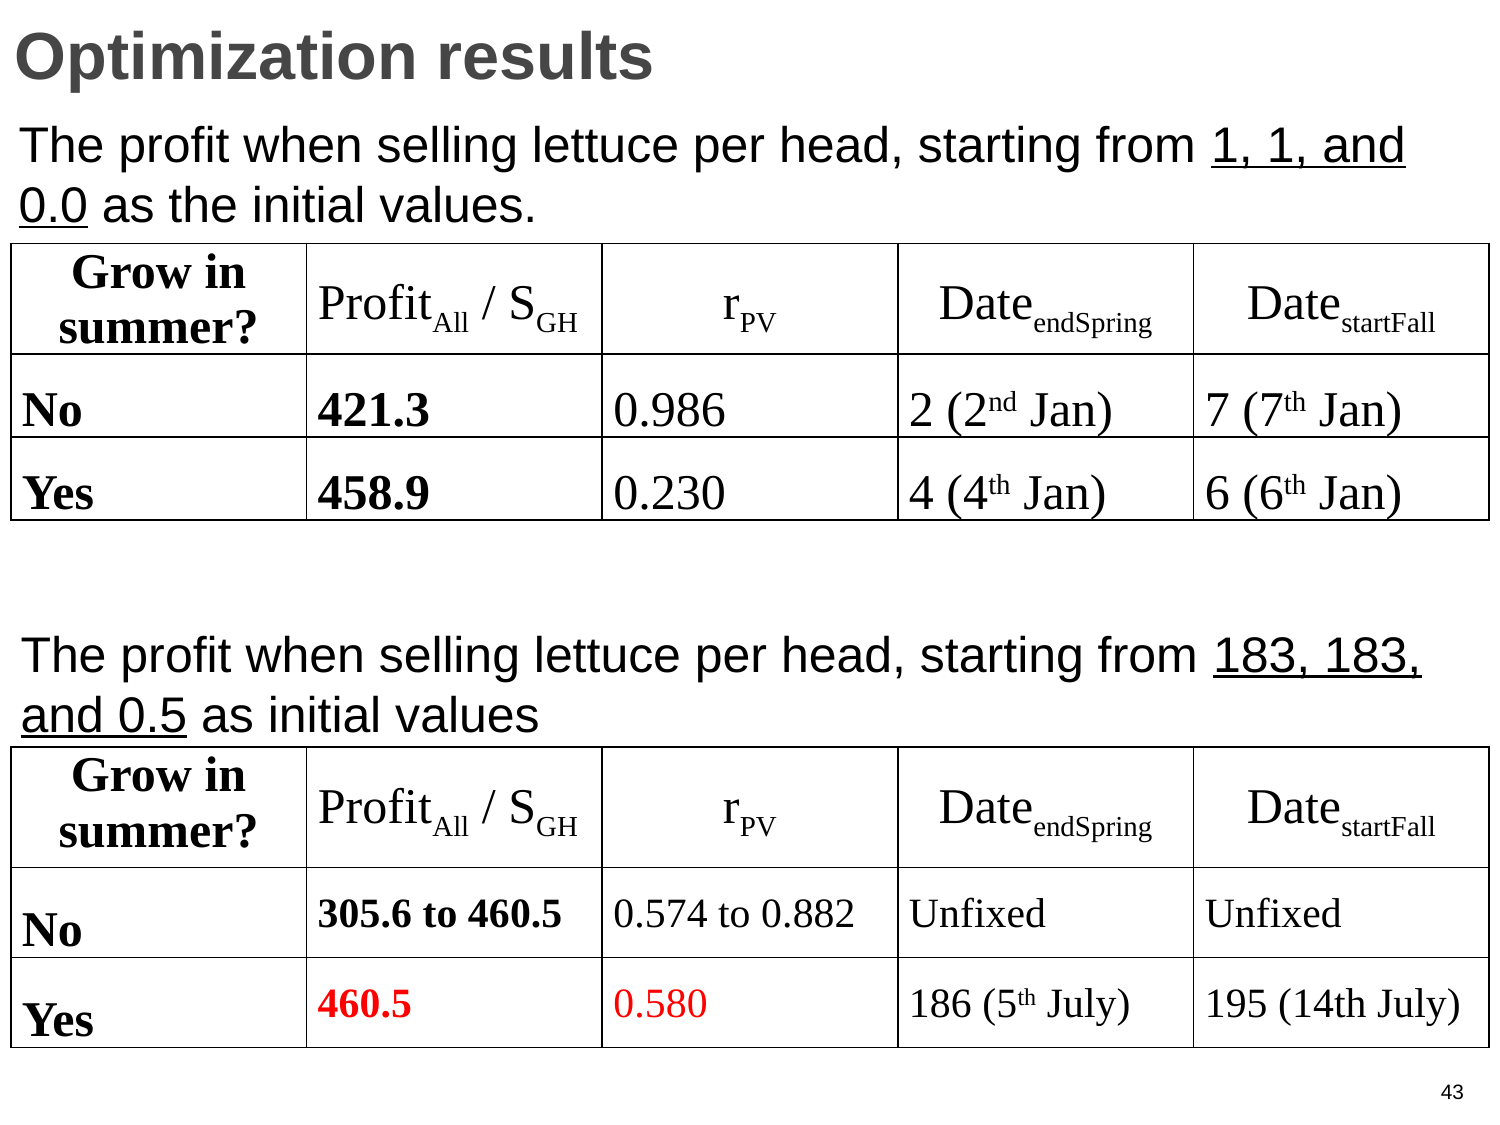

# Optimization results
The profit when selling lettuce per head, starting from 1, 1, and 0.0 as the initial values.
| Grow in summer? | ProfitAll / SGH | rPV | DateendSpring | DatestartFall |
| --- | --- | --- | --- | --- |
| No | 421.3 | 0.986 | 2 (2nd Jan) | 7 (7th Jan) |
| Yes | 458.9 | 0.230 | 4 (4th Jan) | 6 (6th Jan) |
The profit when selling lettuce per head, starting from 183, 183, and 0.5 as initial values
| Grow in summer? | ProfitAll / SGH | rPV | DateendSpring | DatestartFall |
| --- | --- | --- | --- | --- |
| No | 305.6 to 460.5 | 0.574 to 0.882 | Unfixed | Unfixed |
| Yes | 460.5 | 0.580 | 186 (5th July) | 195 (14th July) |
43